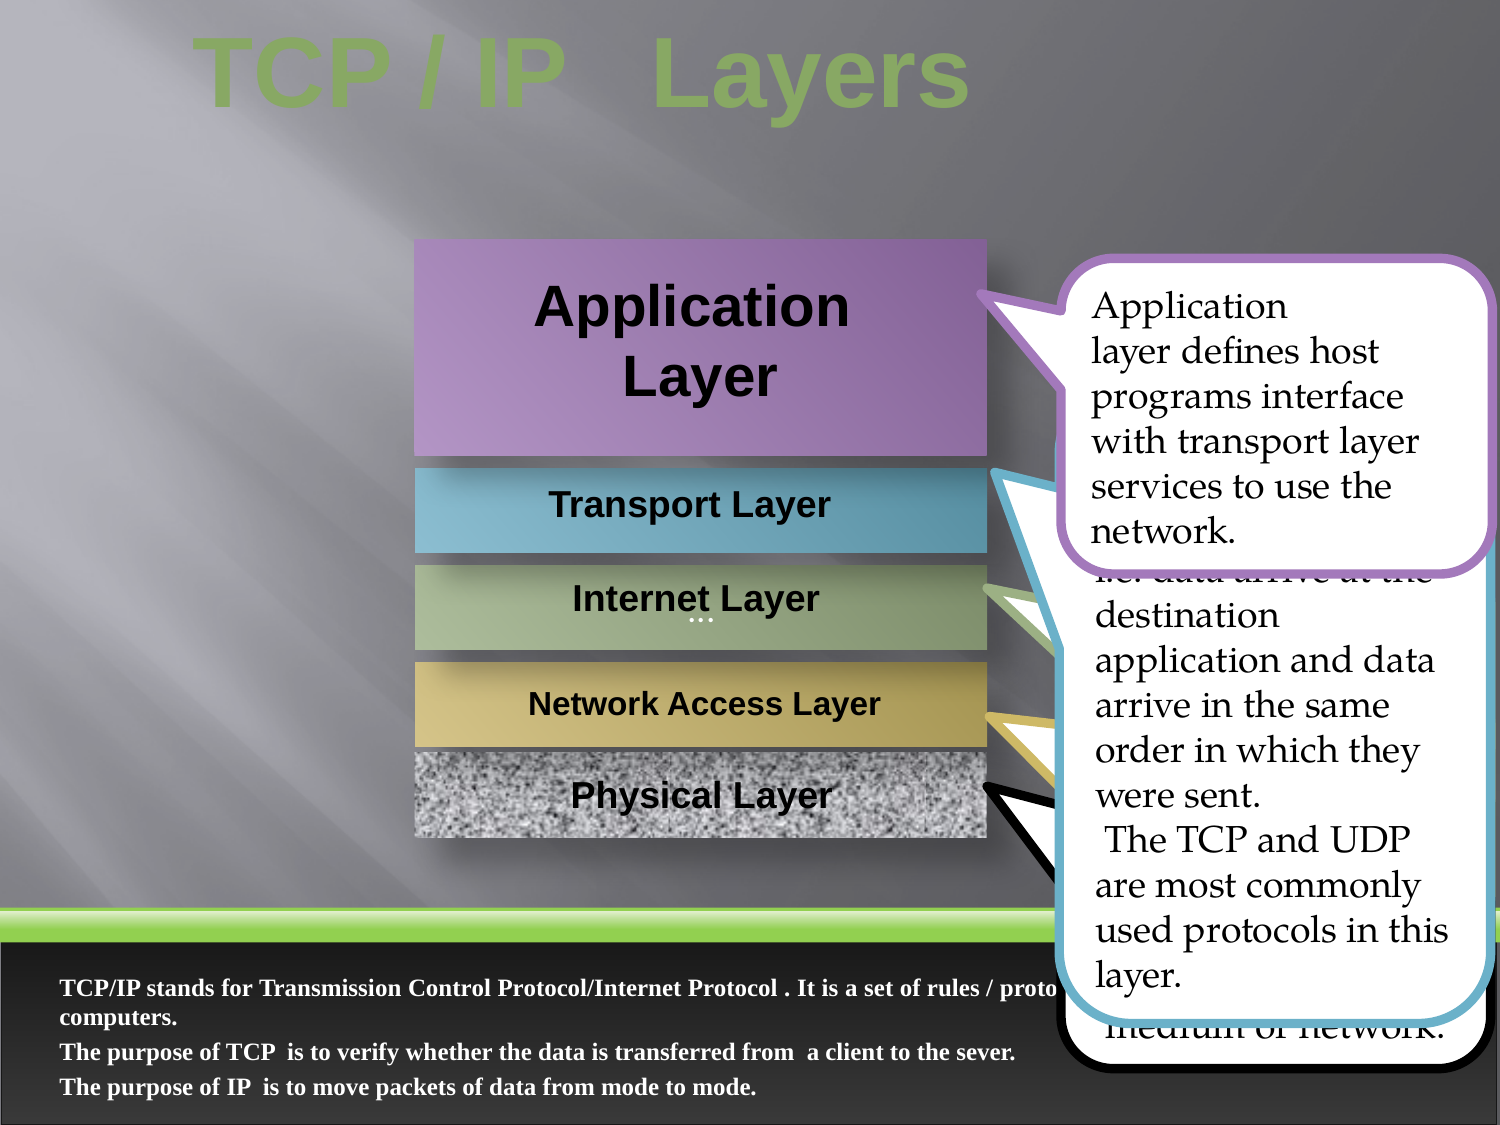

TCP / IP   Layers

Application
Layer
Application layer defines host programs interface with transport layer services to use the network.
Transport Layer provides data exchange reliability i.e. data arrive at the destination application and data arrive in the same order in which they were sent.
 The TCP and UDP are most commonly used protocols in this layer.

Transport Layer
...
Internet Layer
Internet layer Internet layer pack data into data packets known as IP datagrams

Network Access Layer
Network Access layer defines details of how data is physically sent through the network. and how they interact with physical medium

Physical Layer
Physical Layer covers the physical interface between a data transmission device and a transmission medium or network.

TCP/IP stands for Transmission Control Protocol/Internet Protocol . It is a set of rules / protocols that transfer the data between computers.
The purpose of TCP  is to verify whether the data is transferred from  a client to the sever.
The purpose of IP  is to move packets of data from mode to mode.